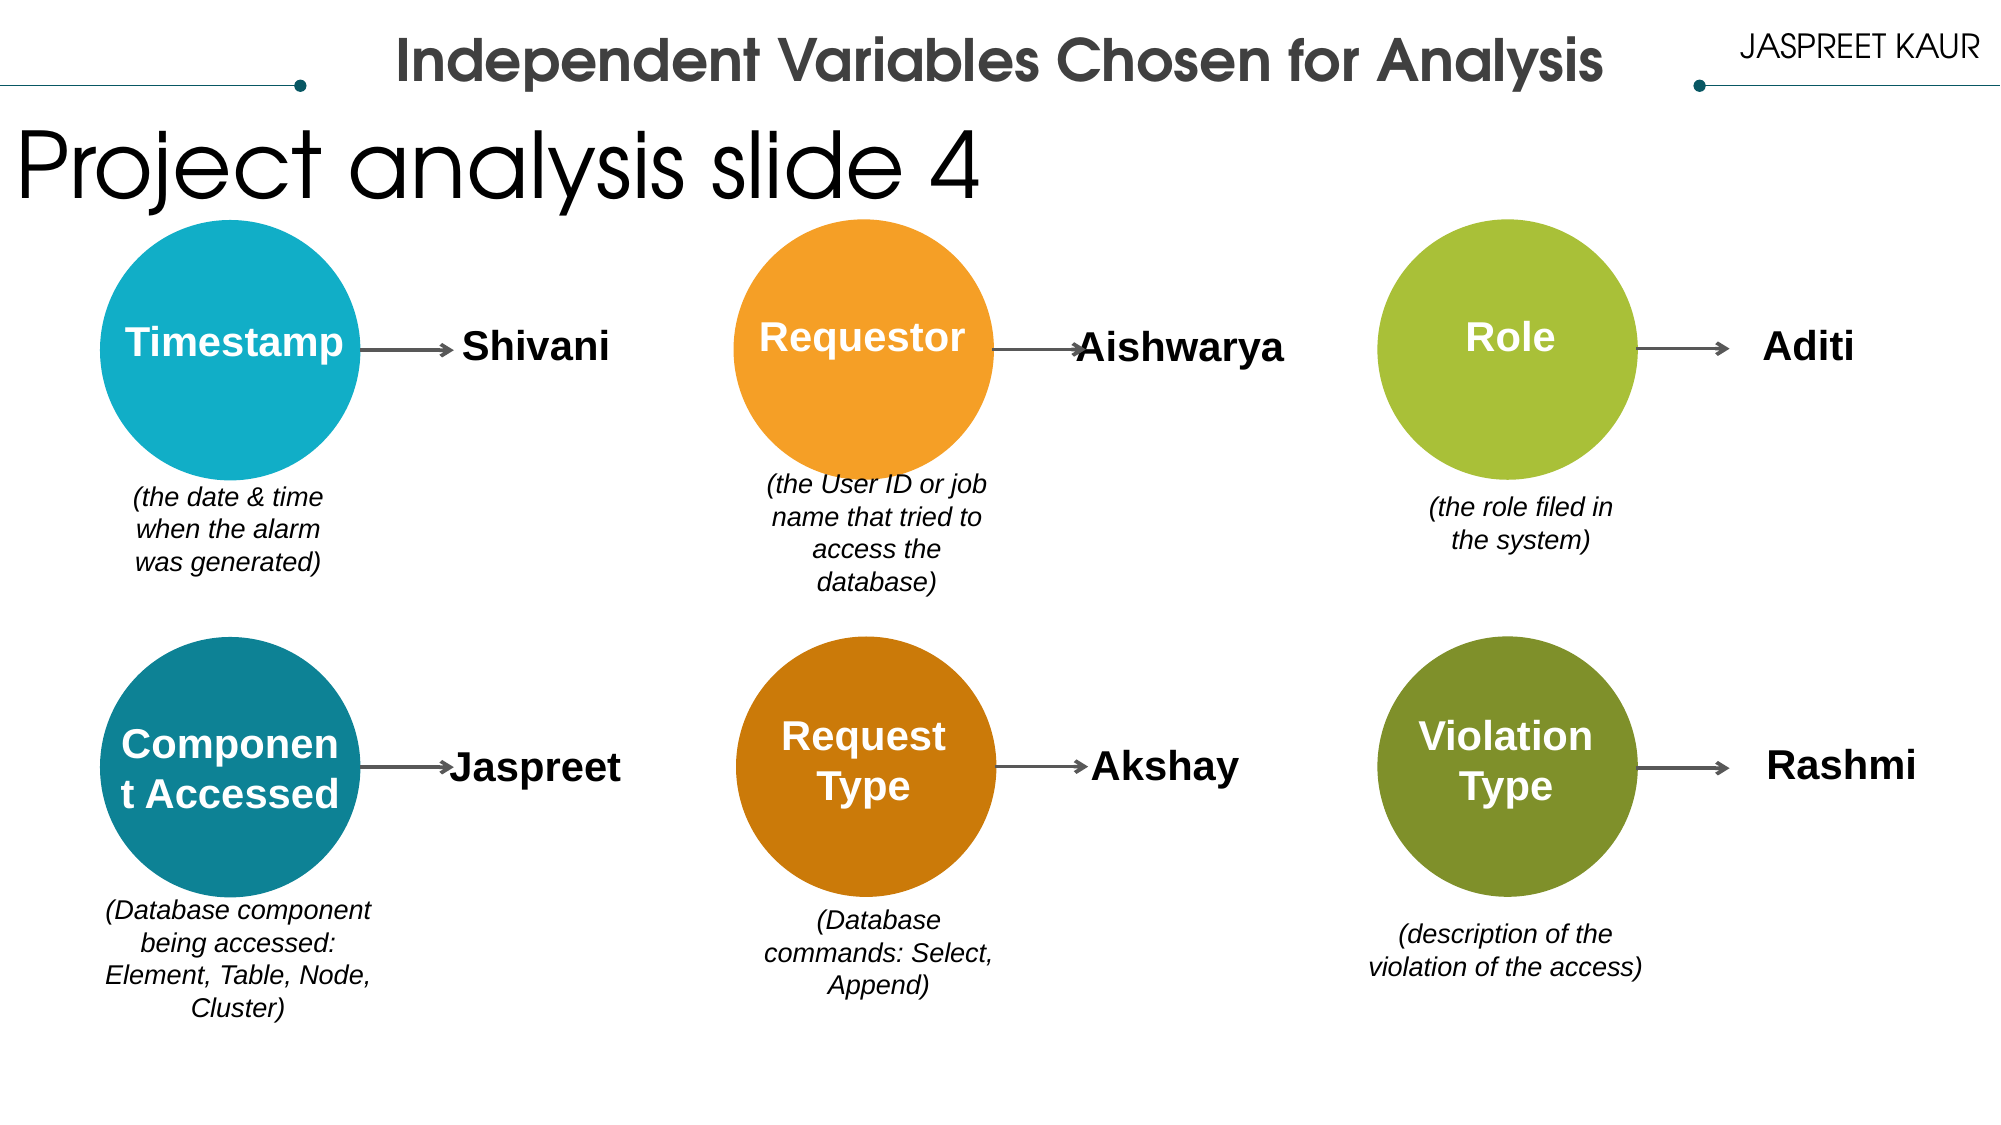

JASPREET KAUR
Independent Variables Chosen for Analysis
Project analysis slide 4

Role
Requestor
Timestamp
Shivani
Aditi
Aishwarya
(the date & time when the alarm was generated)
(the User ID or job name that tried to access the database)
(the role filed in the system)

Violation Type
Request Type
Component Accessed
Rashmi
Akshay
Jaspreet
(Database component being accessed: Element, Table, Node, Cluster)
(description of the violation of the access)
(Database commands: Select, Append)